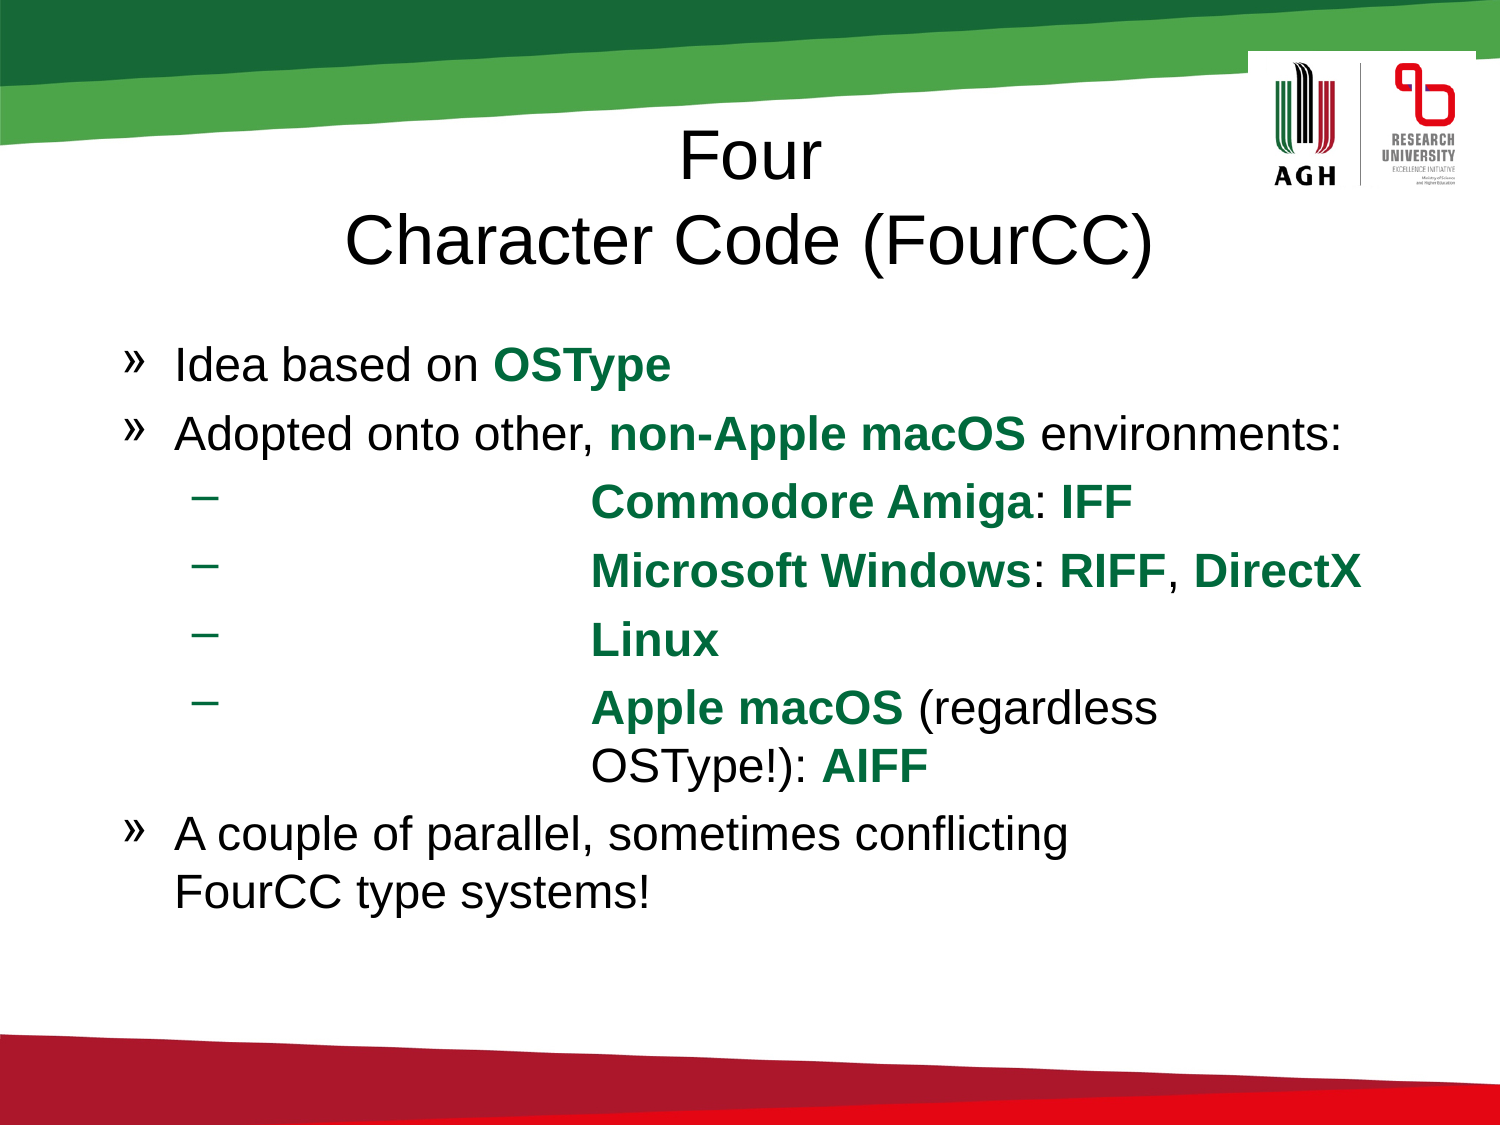

# Four Character Code (FourCC)
Idea based on OSType
Adopted onto other, non-Apple macOS environments:
Commodore Amiga: IFF
Microsoft Windows: RIFF, DirectX
Linux
Apple macOS (regardless OSType!): AIFF
A couple of parallel, sometimes conflicting
FourCC type systems!